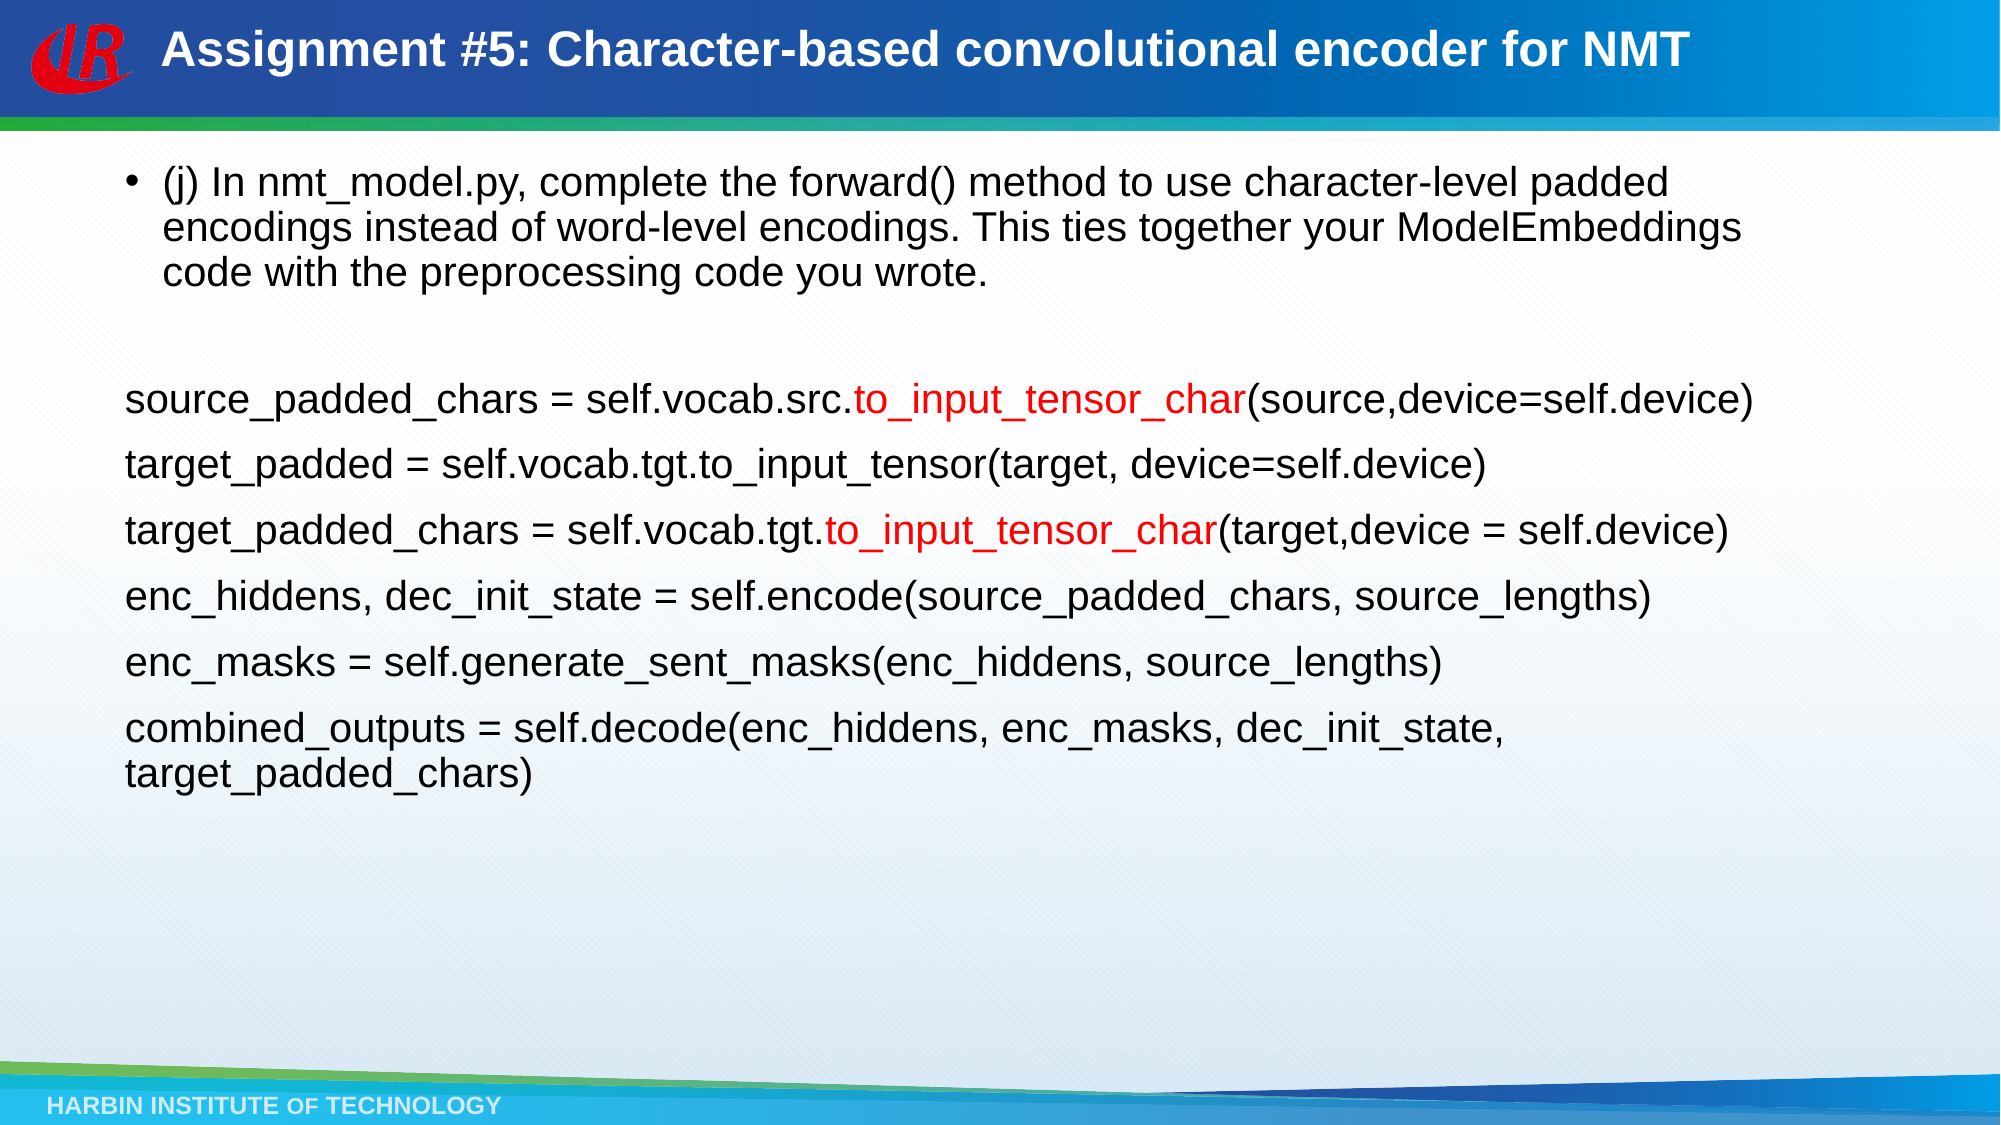

# Assignment #5: Character-based convolutional encoder for NMT
(j) In nmt_model.py, complete the forward() method to use character-level padded encodings instead of word-level encodings. This ties together your ModelEmbeddings code with the preprocessing code you wrote.

source_padded_chars = self.vocab.src.to_input_tensor_char(source,device=self.device)
target_padded = self.vocab.tgt.to_input_tensor(target, device=self.device)
target_padded_chars = self.vocab.tgt.to_input_tensor_char(target,device = self.device)
enc_hiddens, dec_init_state = self.encode(source_padded_chars, source_lengths)
enc_masks = self.generate_sent_masks(enc_hiddens, source_lengths)
combined_outputs = self.decode(enc_hiddens, enc_masks, dec_init_state, target_padded_chars)
53
HARBIN INSTITUTE OF TECHNOLOGY